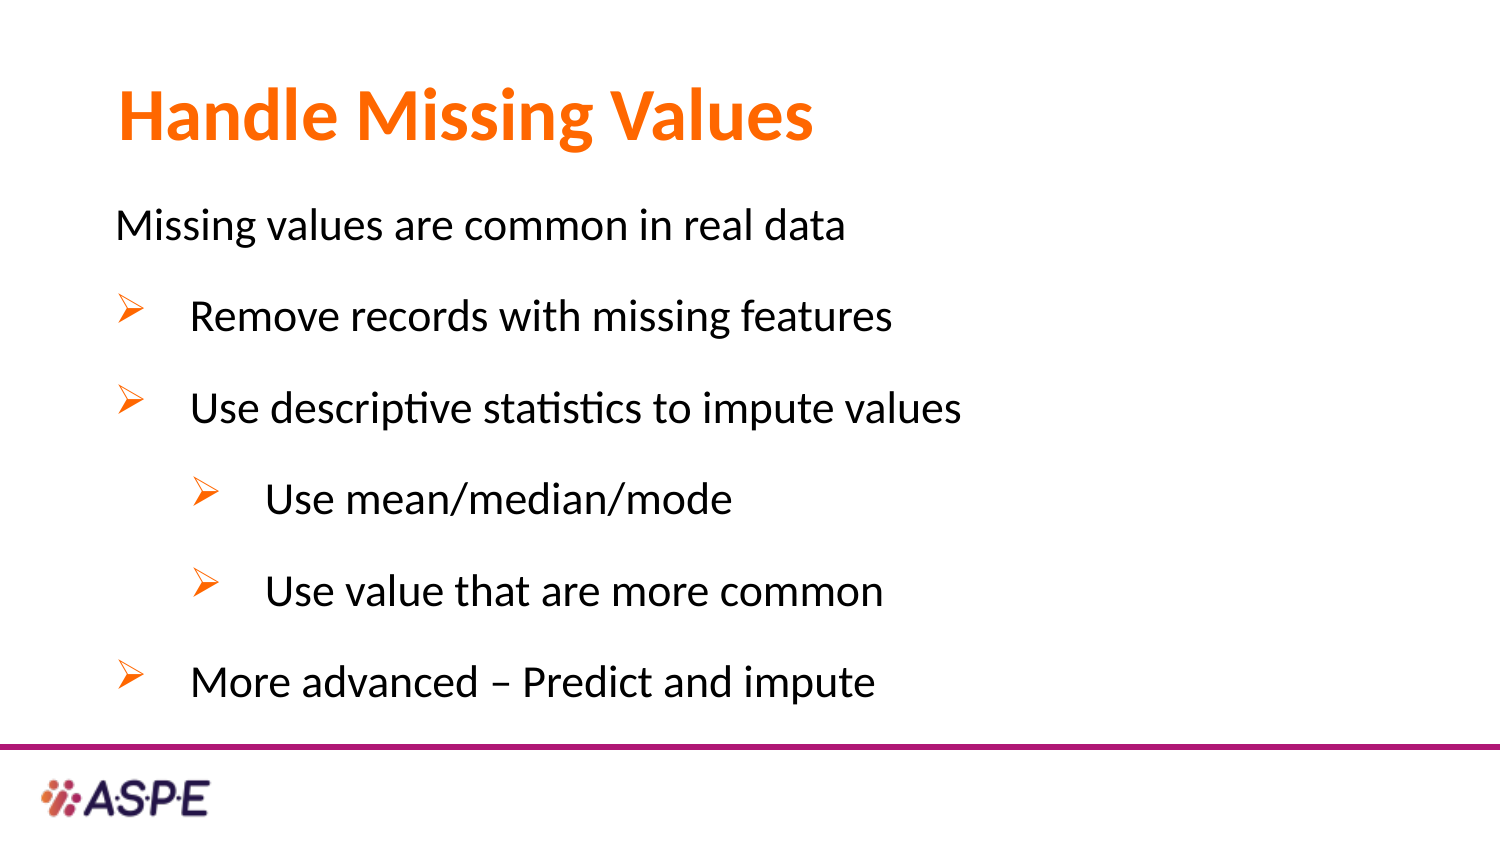

# Handle Missing Values
Missing values are common in real data
Remove records with missing features
Use descriptive statistics to impute values
Use mean/median/mode
Use value that are more common
More advanced – Predict and impute